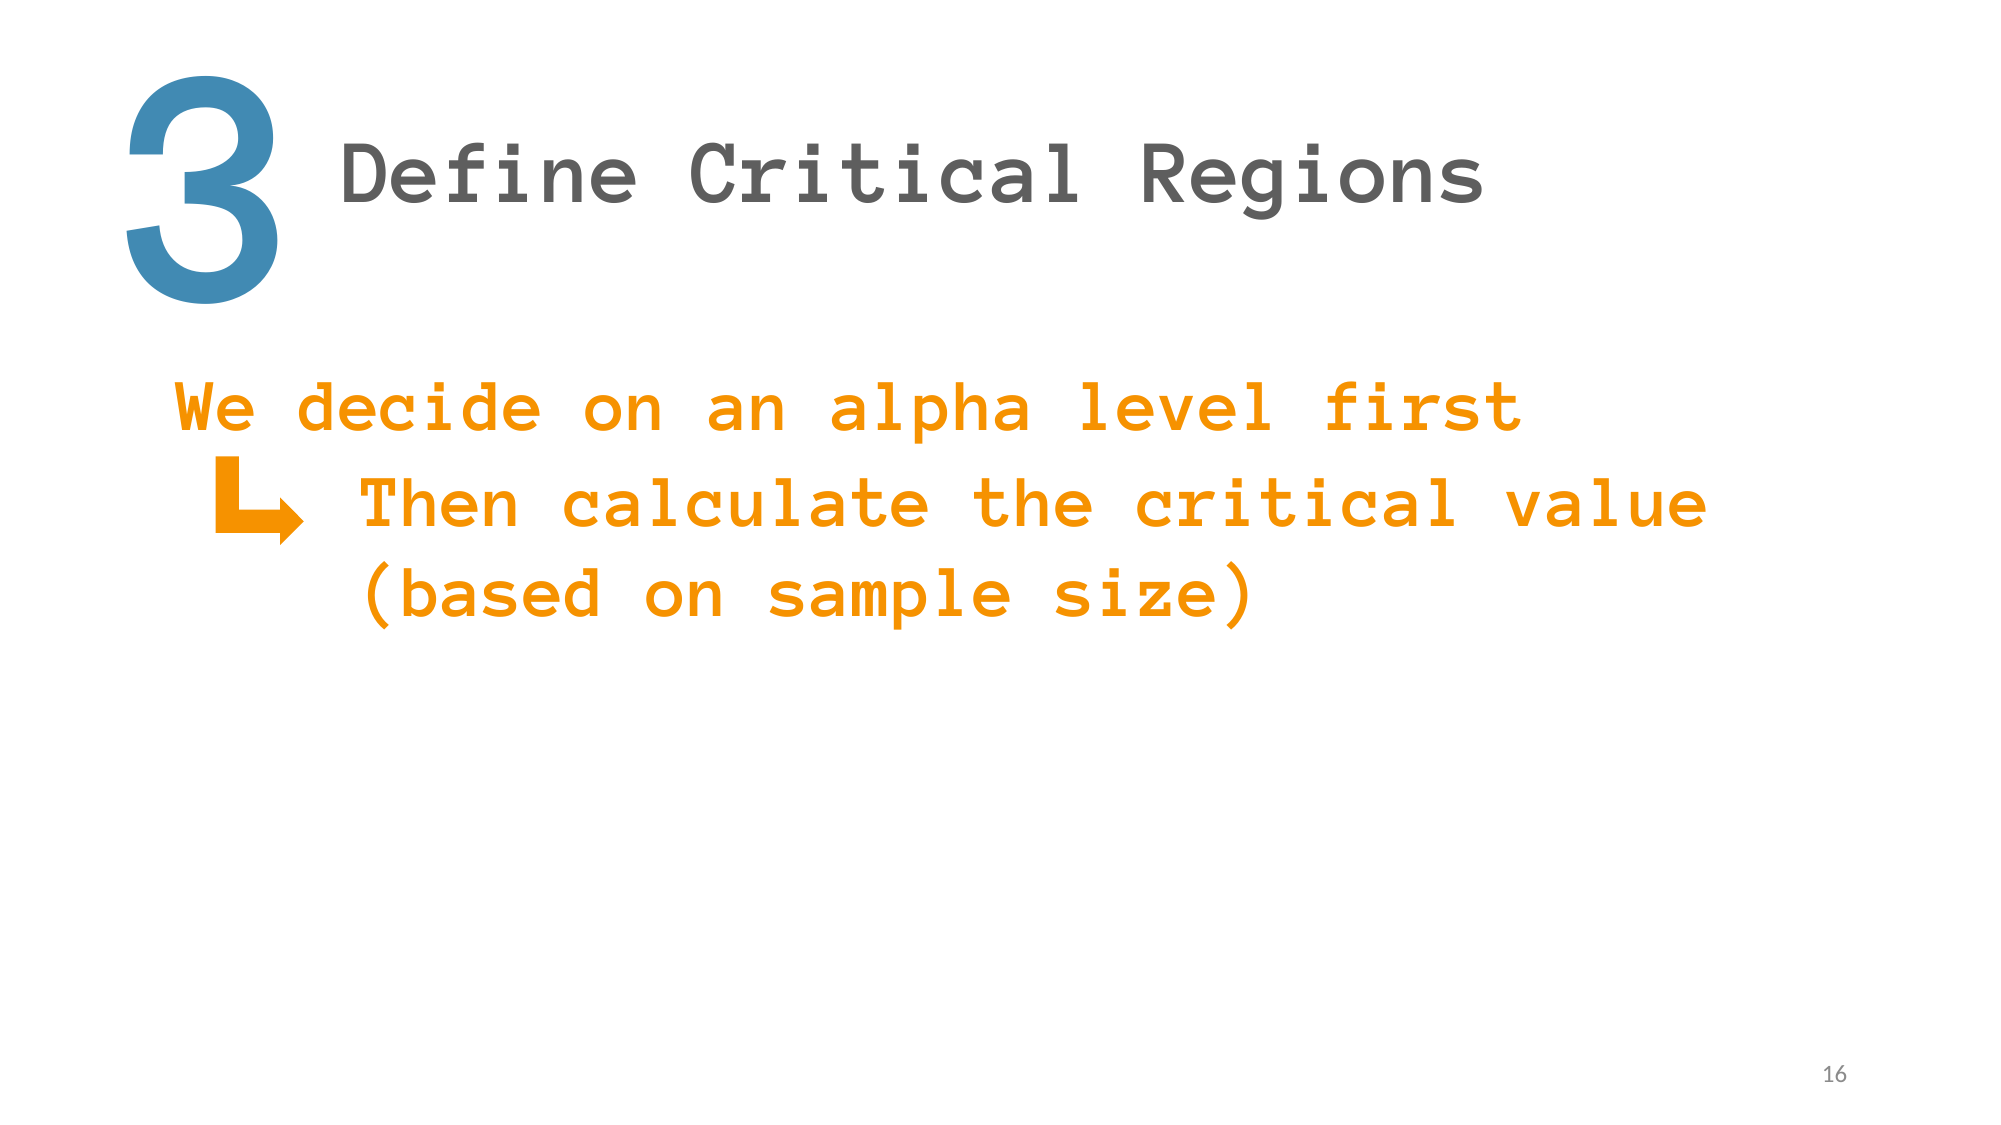

3
# Define Critical Regions
We decide on an alpha level first
Then calculate the critical value (based on sample size)

16